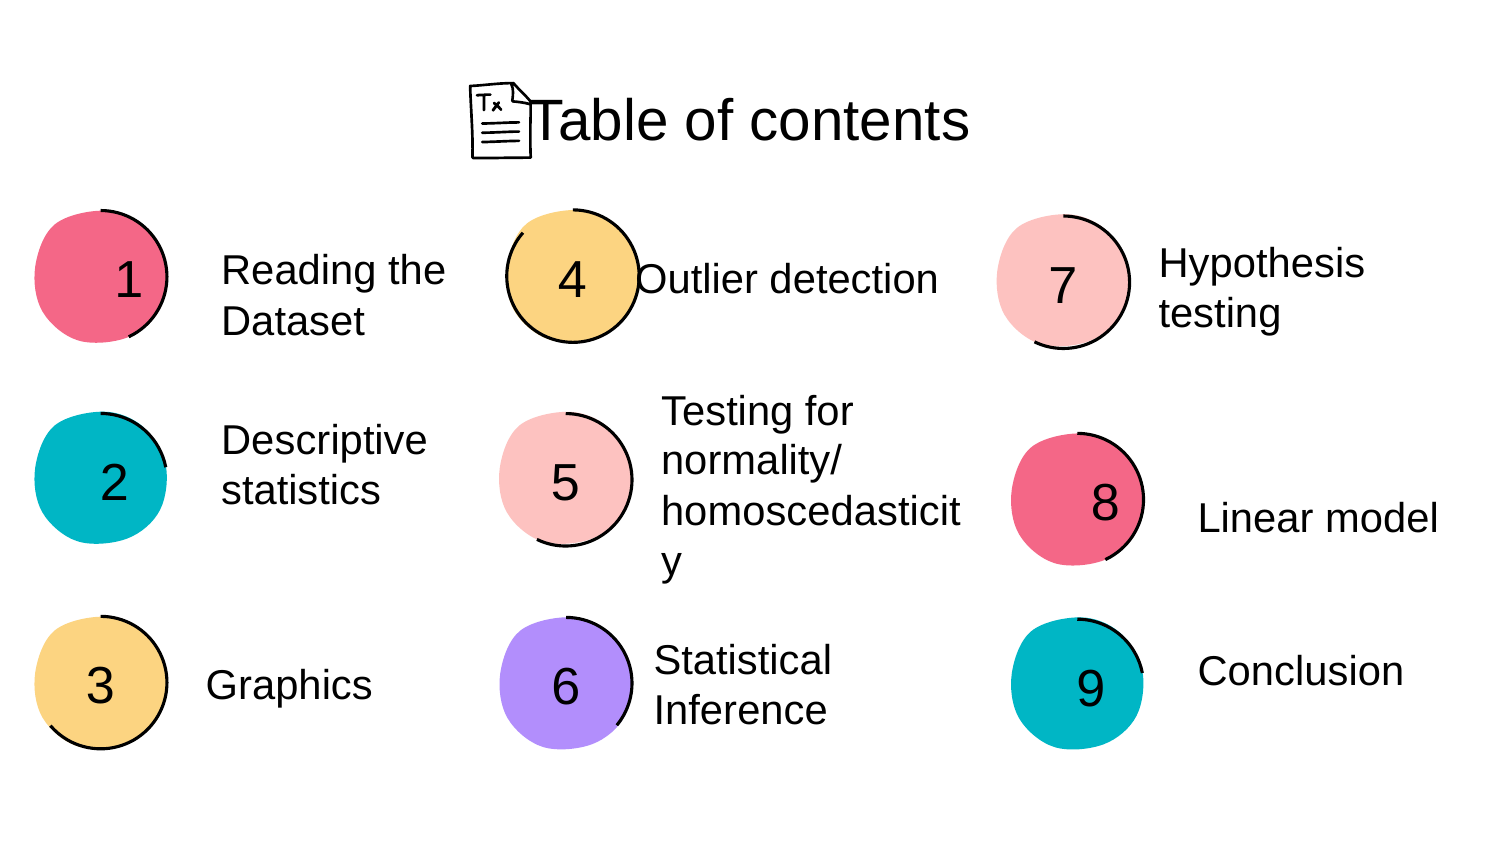

# Table of contents

Hypothesis testing

Reading the Dataset
Outlier detection
4
     1
7
Testing for normality/ homoscedasticity

Descriptive statistics

    2
5
Linear model
     8

Conclusion
Statistical Inference
Graphics
3
6
    9